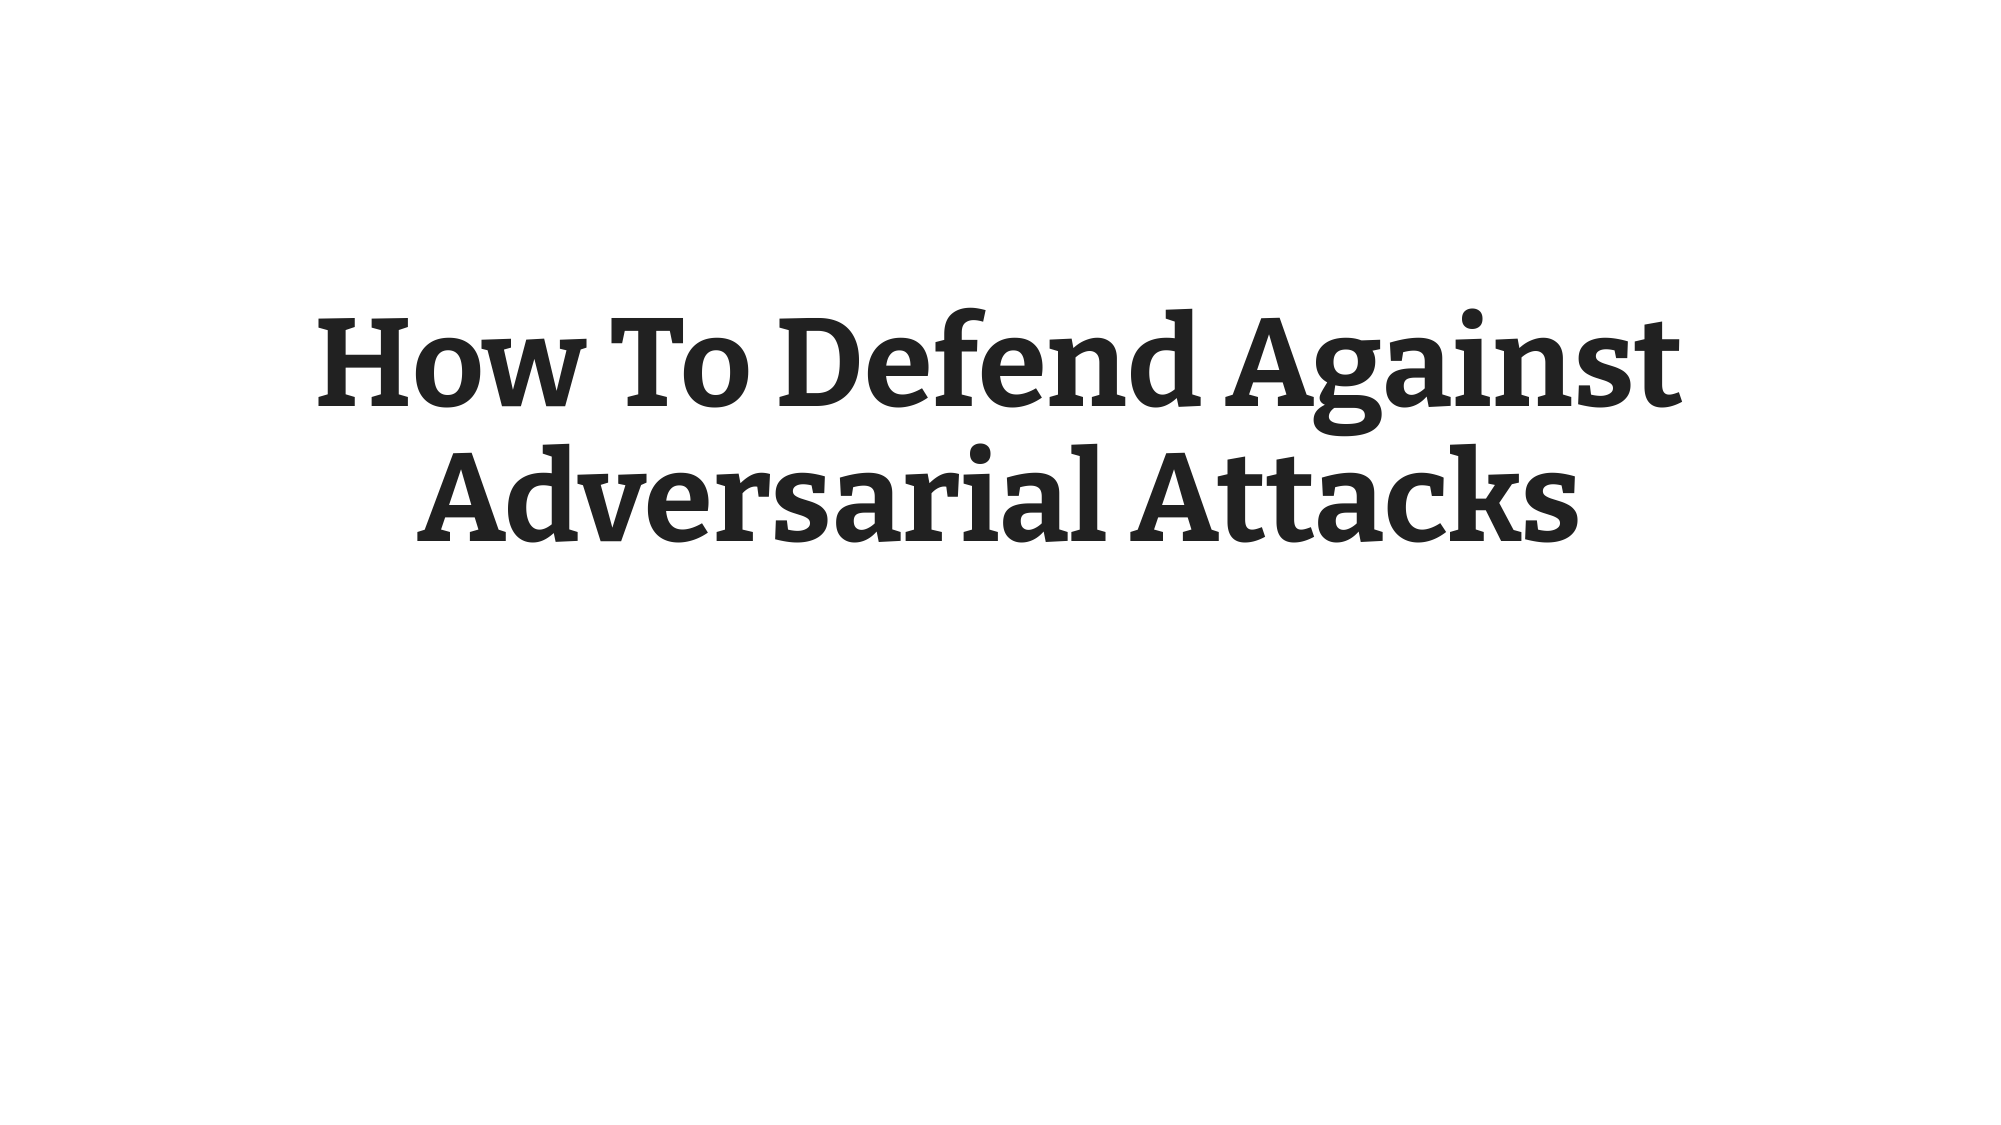

# How To Defend Against Adversarial Attacks